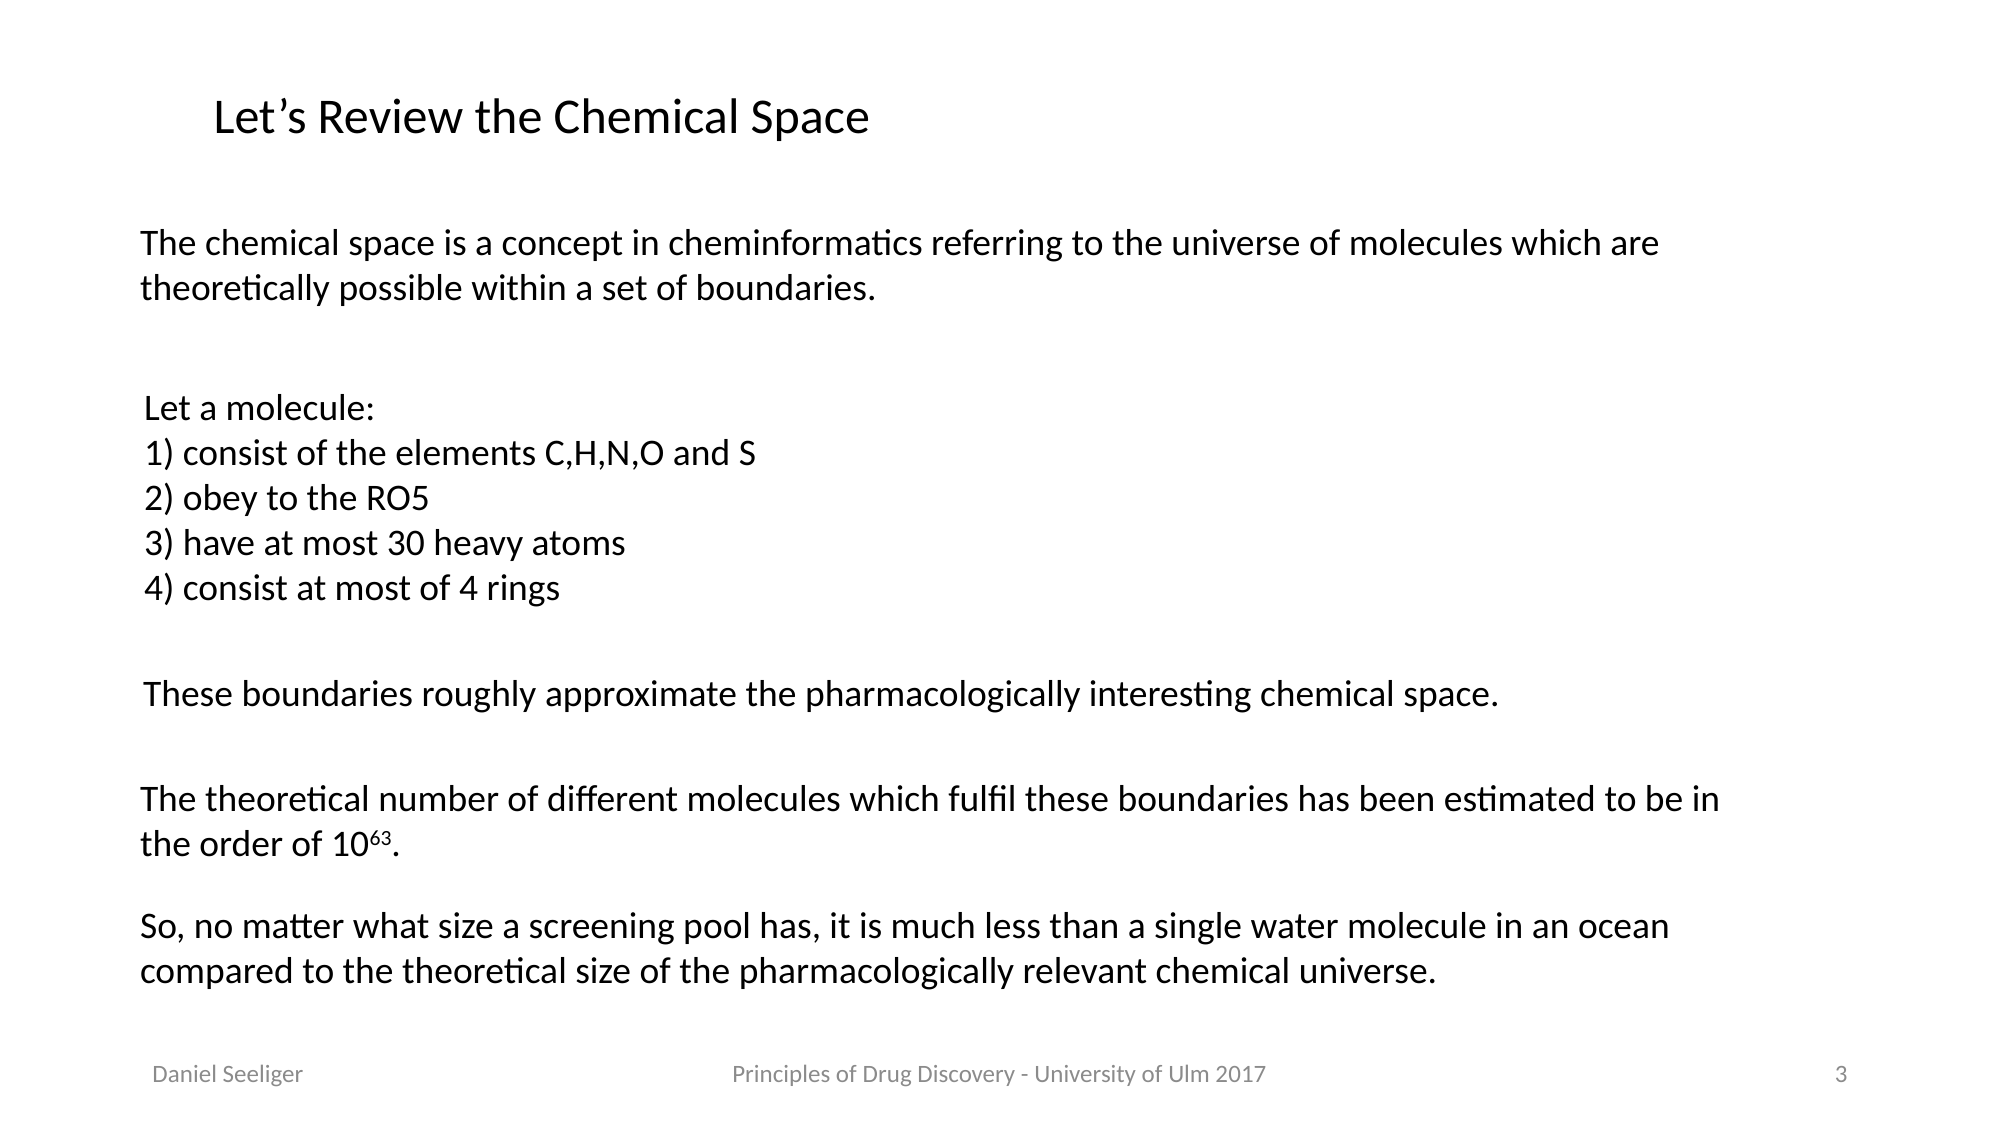

Let’s Review the Chemical Space
The chemical space is a concept in cheminformatics referring to the universe of molecules which are theoretically possible within a set of boundaries.
Let a molecule:
1) consist of the elements C,H,N,O and S
2) obey to the RO5
3) have at most 30 heavy atoms
4) consist at most of 4 rings
These boundaries roughly approximate the pharmacologically interesting chemical space.
The theoretical number of different molecules which fulfil these boundaries has been estimated to be in the order of 1063.
So, no matter what size a screening pool has, it is much less than a single water molecule in an ocean compared to the theoretical size of the pharmacologically relevant chemical universe.
Daniel Seeliger
Principles of Drug Discovery - University of Ulm 2017
3